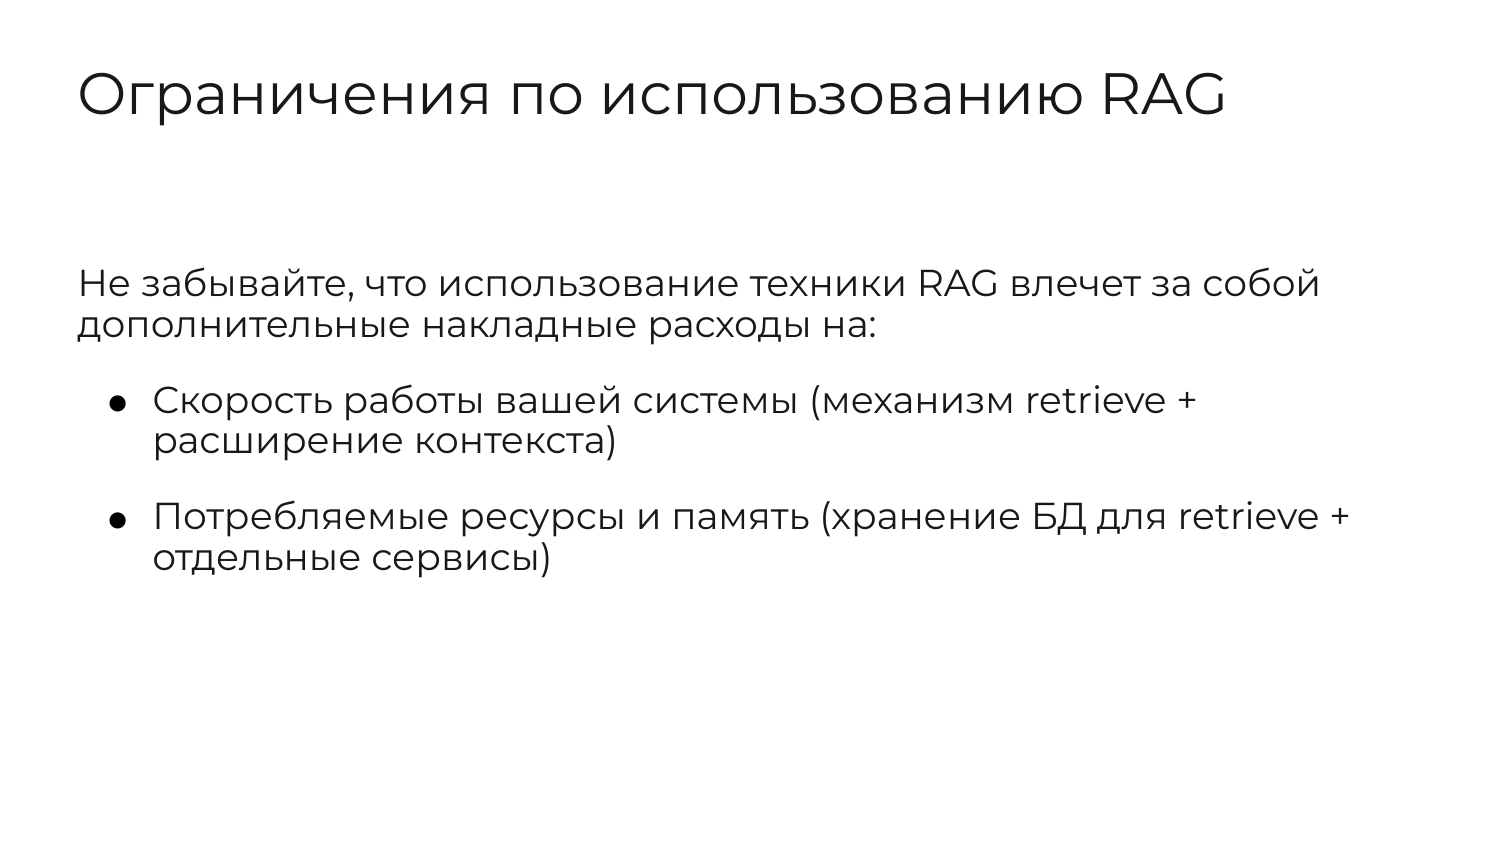

# Ограничения по использованию RAG

Не забывайте, что использование техники RAG влечет за собой дополнительные накладные расходы на:
Скорость работы вашей системы (механизм retrieve + расширение контекста)
Потребляемые ресурсы и память (хранение БД для retrieve + отдельные сервисы)